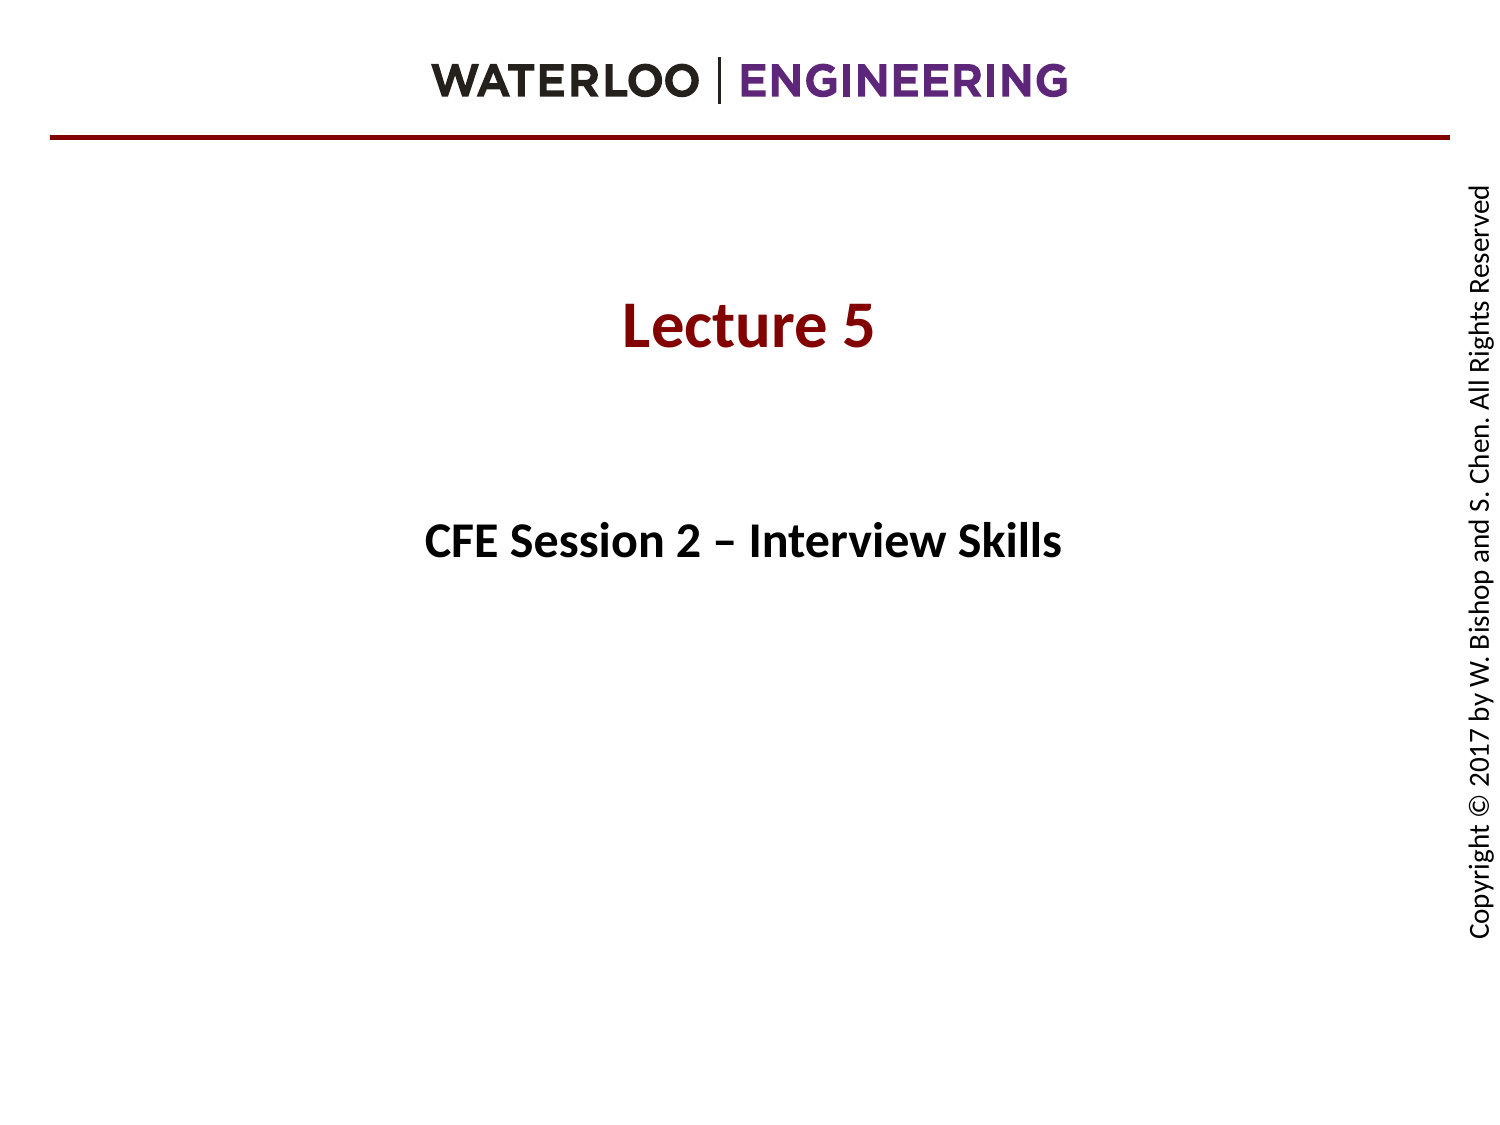

# Lecture 5
CFE Session 2 – Interview Skills